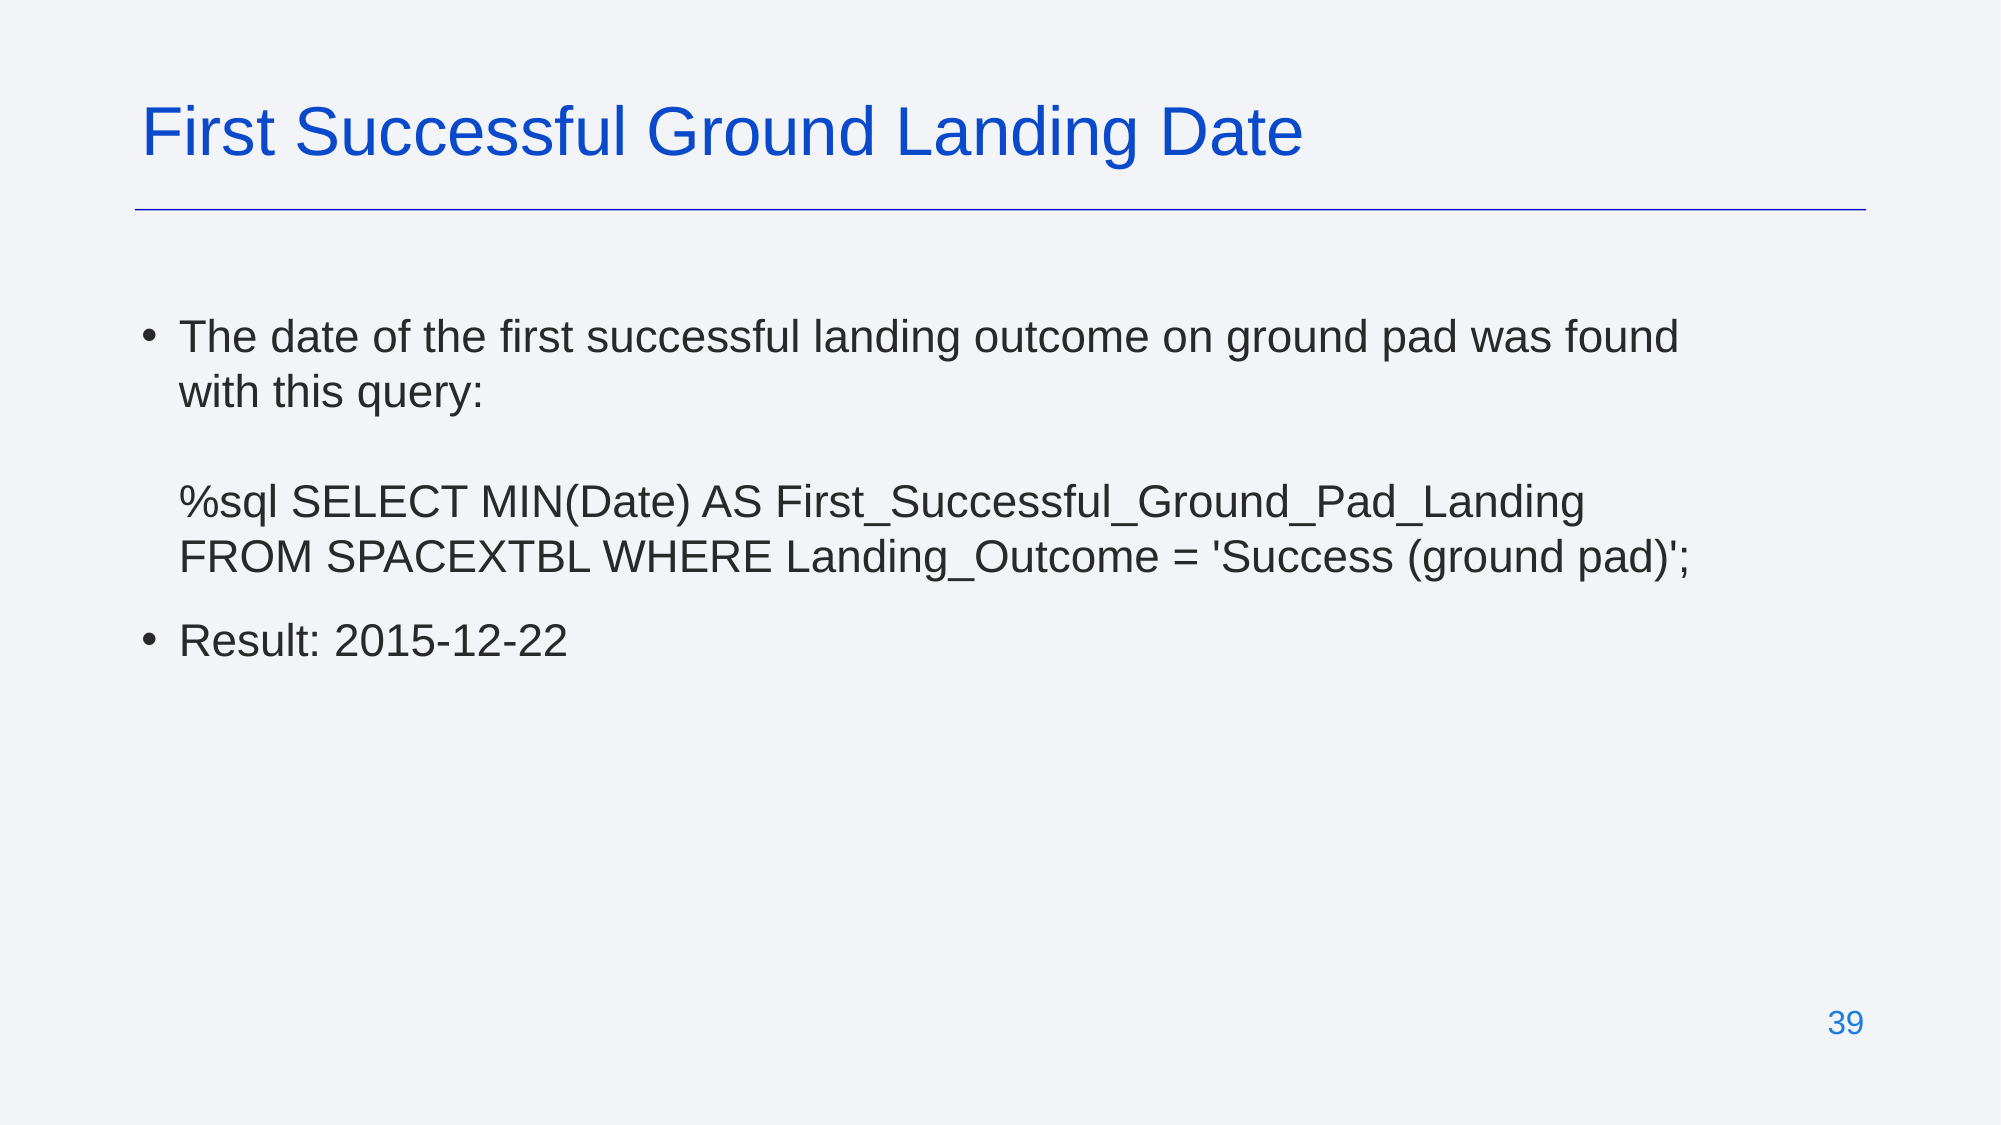

First Successful Ground Landing Date
The date of the first successful landing outcome on ground pad was found with this query:
%sql SELECT MIN(Date) AS First_Successful_Ground_Pad_Landing FROM SPACEXTBL WHERE Landing_Outcome = 'Success (ground pad)';
Result: 2015-12-22
39